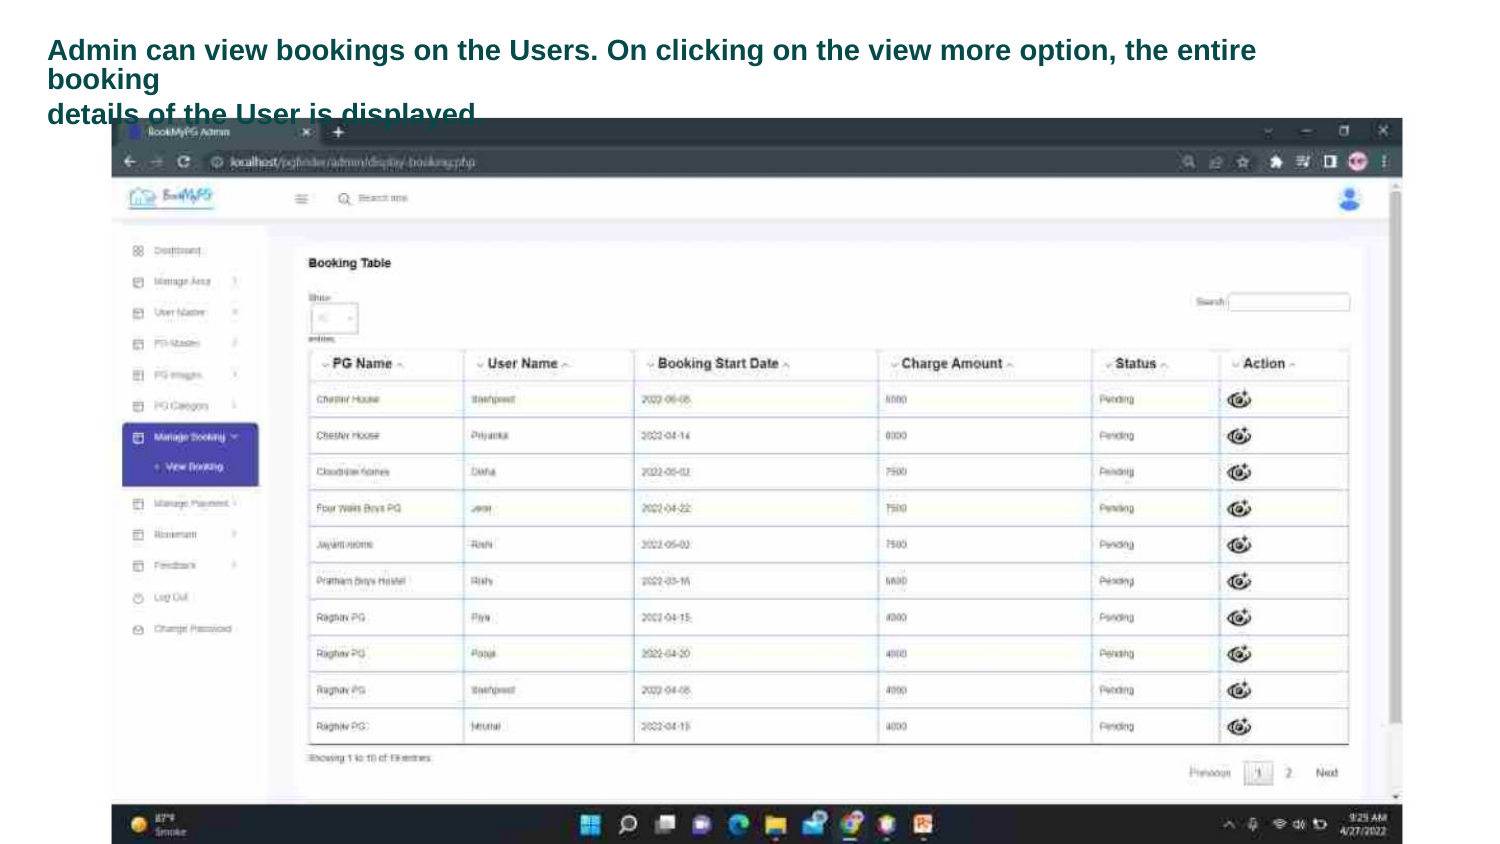

Admin can view bookings on the Users. On clicking on the view more option, the entire booking
details of the User is displayed.